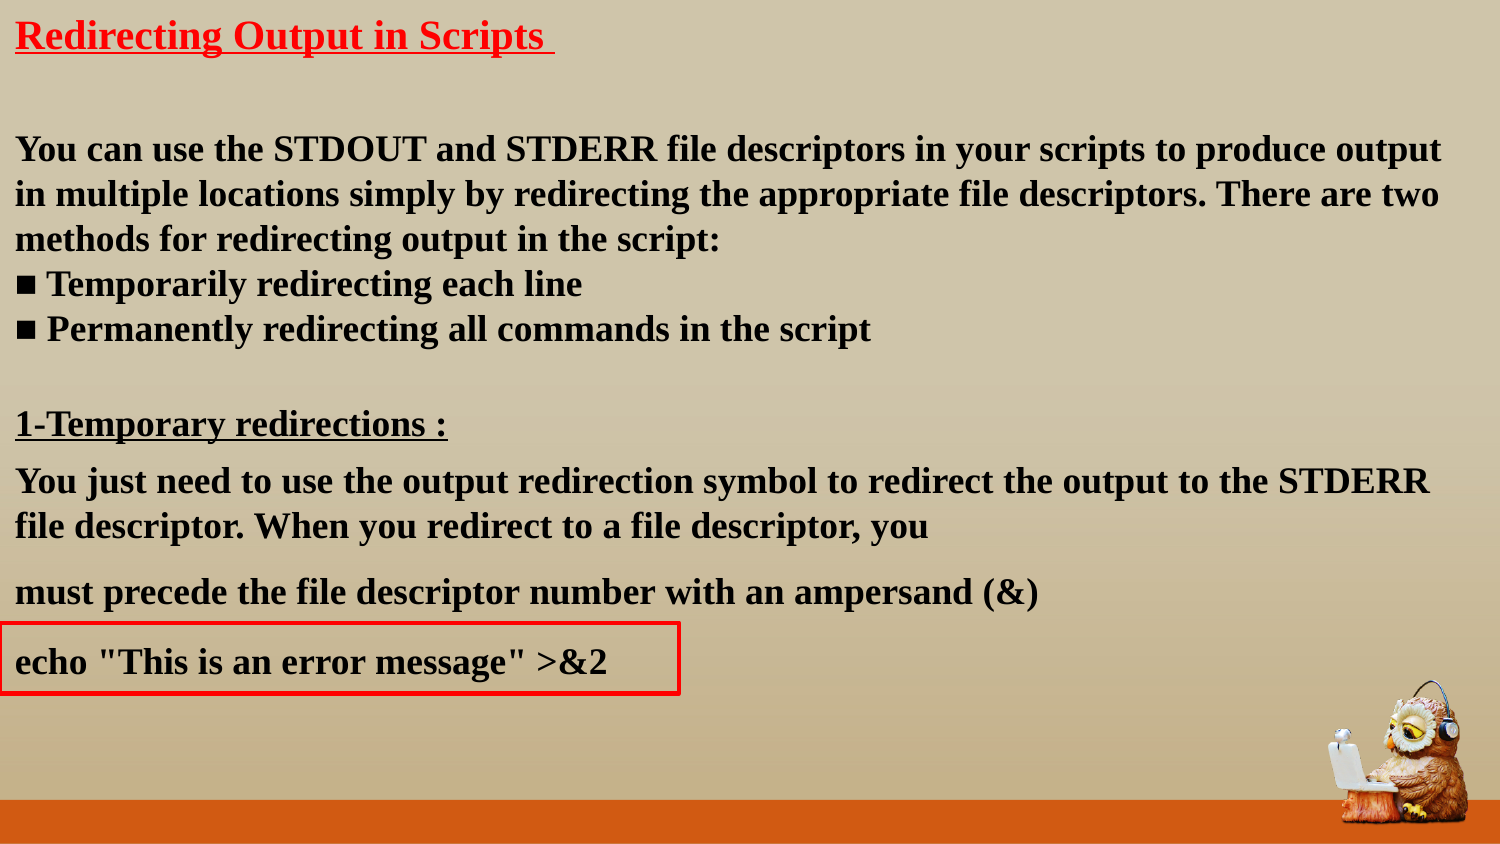

Redirecting Output in Scripts

You can use the STDOUT and STDERR file descriptors in your scripts to produce output
in multiple locations simply by redirecting the appropriate file descriptors. There are two
methods for redirecting output in the script:
■ Temporarily redirecting each line
■ Permanently redirecting all commands in the script
1-Temporary redirections :
You just need to use the output redirection symbol to redirect the output to the STDERR file descriptor. When you redirect to a file descriptor, you
must precede the file descriptor number with an ampersand (&)
echo "This is an error message" >&2